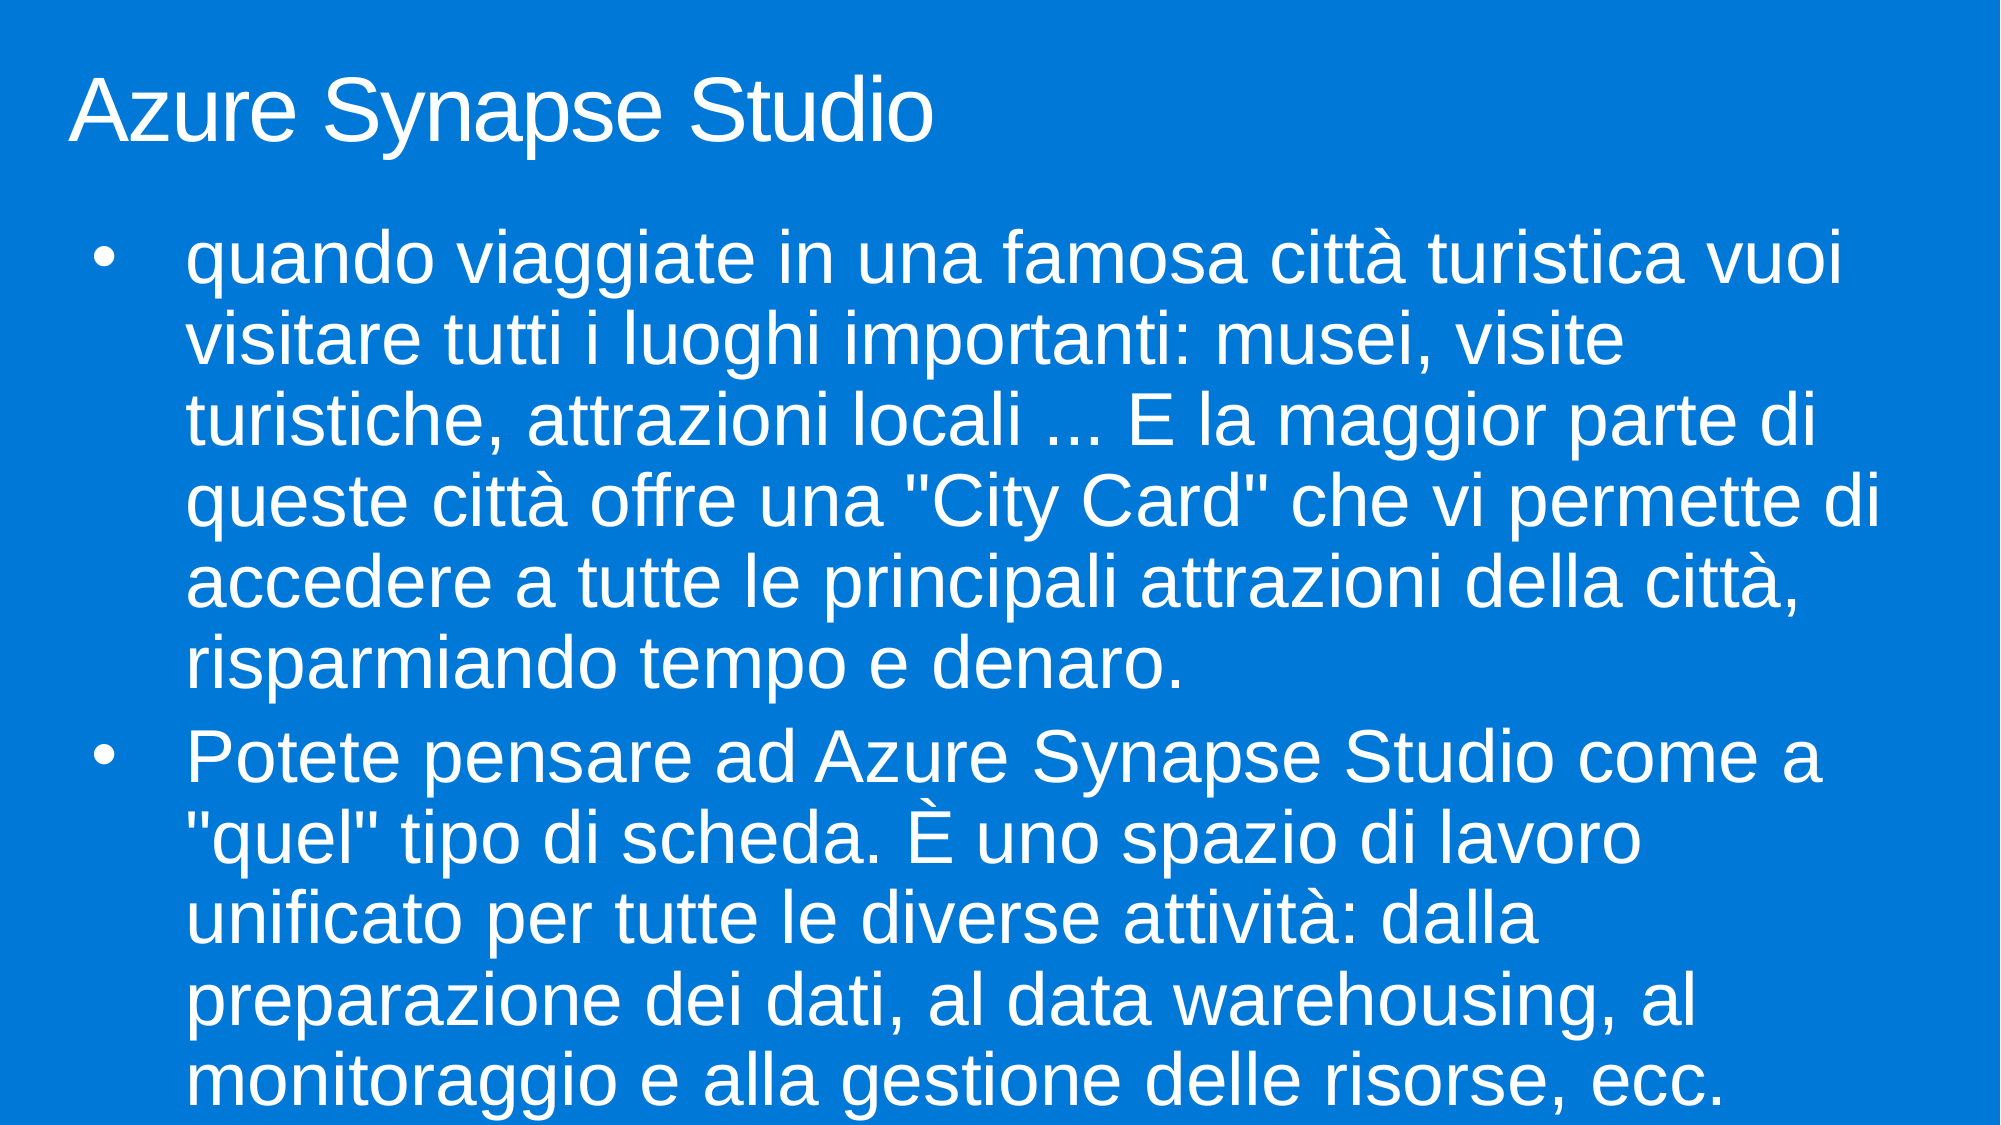

# Azure Synapse Studio
quando viaggiate in una famosa città turistica vuoi visitare tutti i luoghi importanti: musei, visite turistiche, attrazioni locali ... E la maggior parte di queste città offre una "City Card" che vi permette di accedere a tutte le principali attrazioni della città, risparmiando tempo e denaro.
Potete pensare ad Azure Synapse Studio come a "quel" tipo di scheda. È uno spazio di lavoro unificato per tutte le diverse attività: dalla preparazione dei dati, al data warehousing, al monitoraggio e alla gestione delle risorse, ecc.